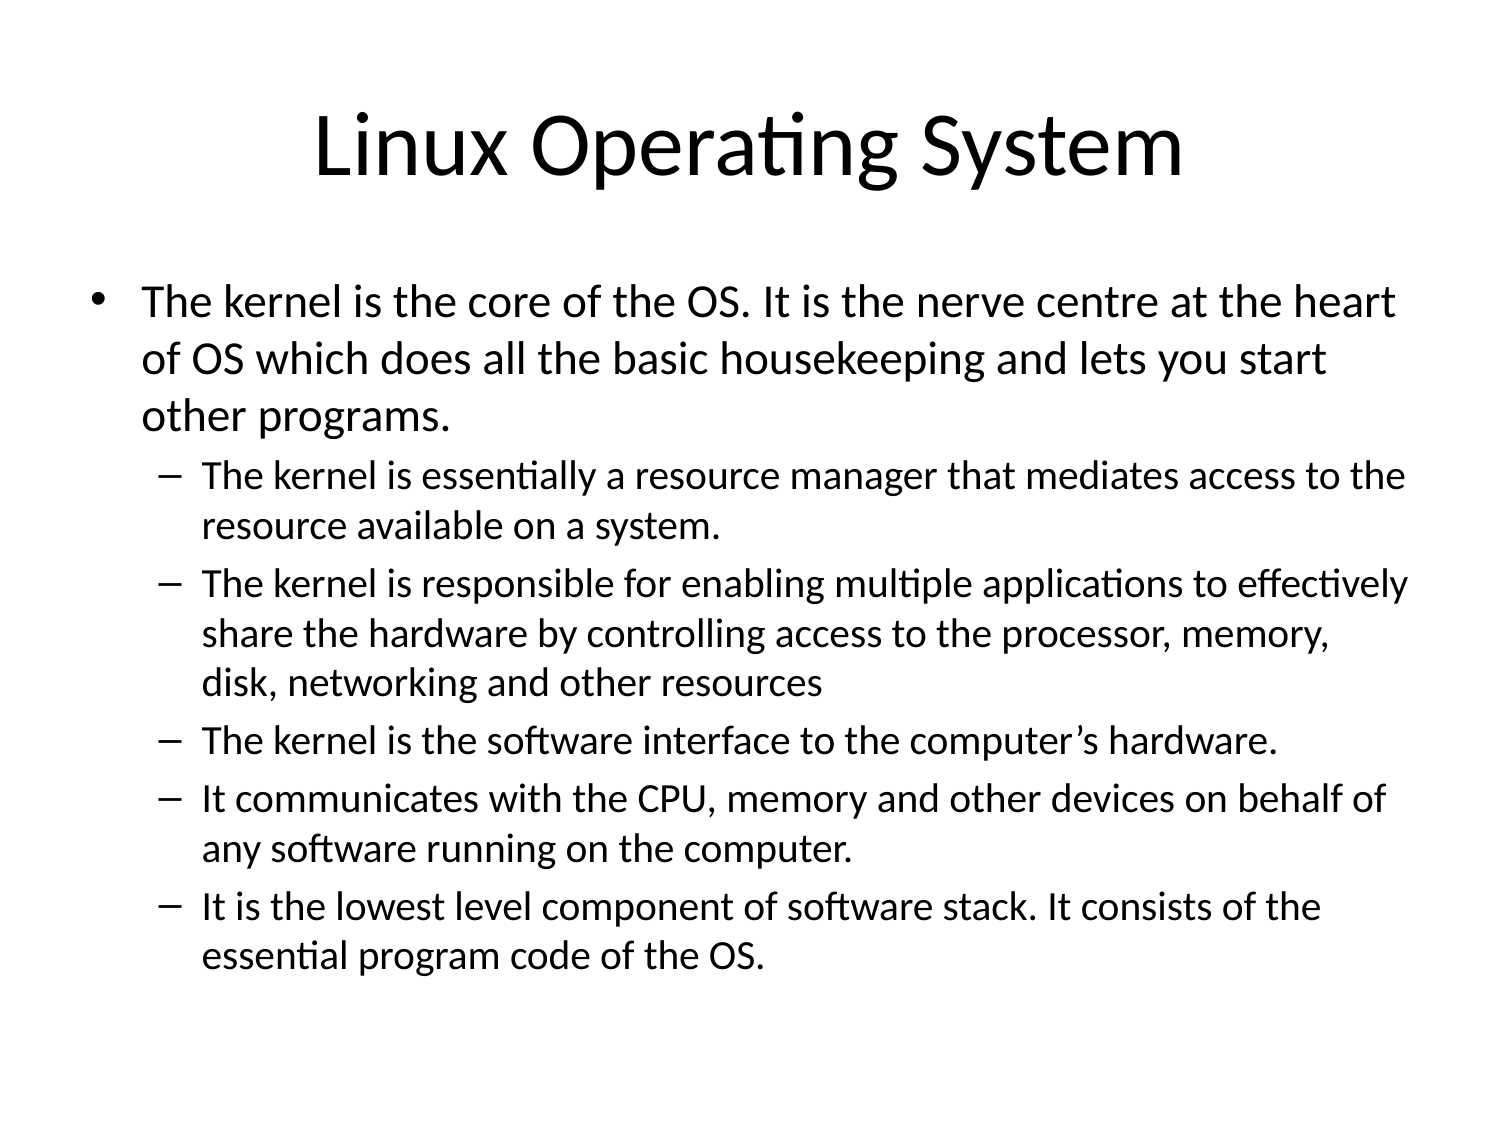

# Linux Operating System
The kernel is the core of the OS. It is the nerve centre at the heart of OS which does all the basic housekeeping and lets you start other programs.
The kernel is essentially a resource manager that mediates access to the resource available on a system.
The kernel is responsible for enabling multiple applications to effectively share the hardware by controlling access to the processor, memory, disk, networking and other resources
The kernel is the software interface to the computer’s hardware.
It communicates with the CPU, memory and other devices on behalf of any software running on the computer.
It is the lowest level component of software stack. It consists of the essential program code of the OS.